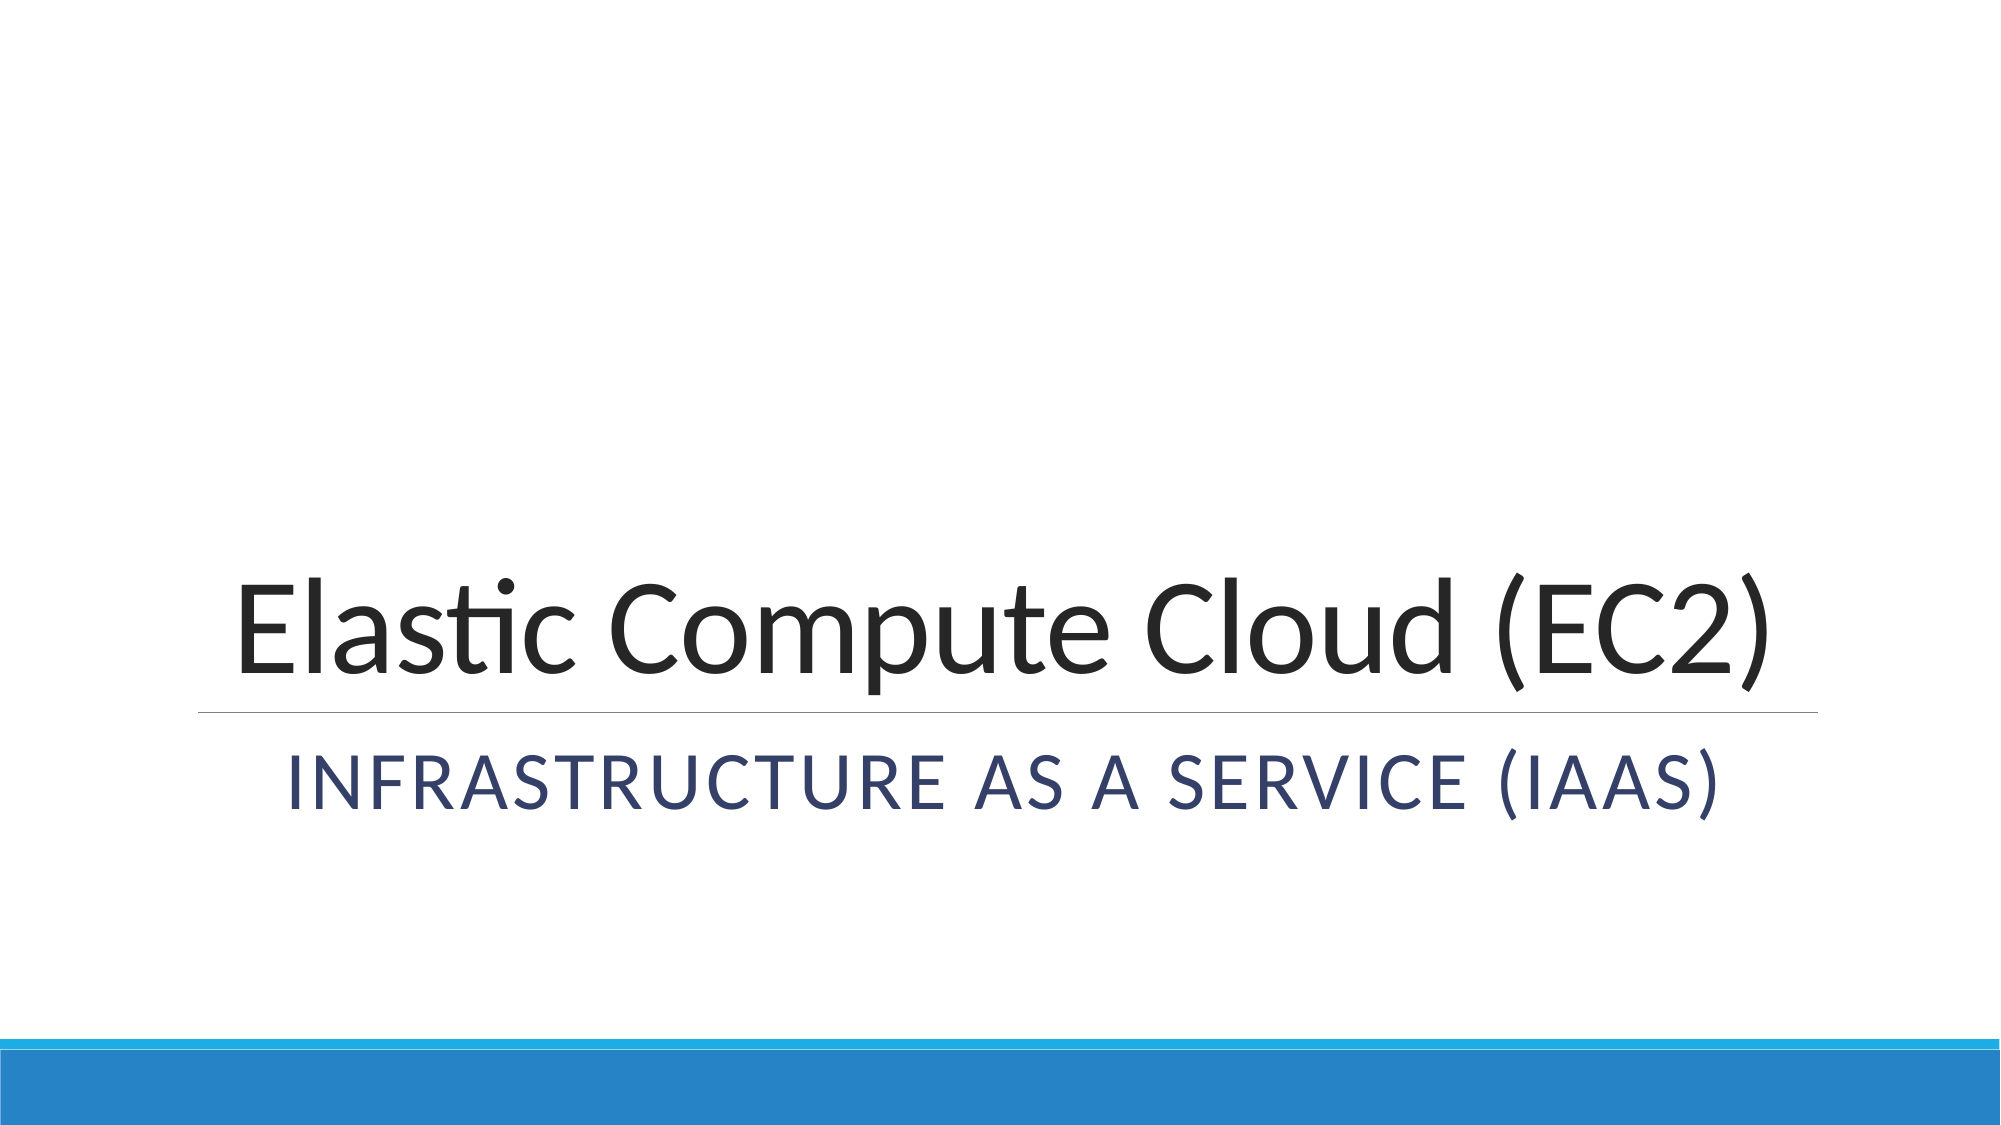

# Elastic Compute Cloud (EC2)
Infrastructure as a Service (IAAS)